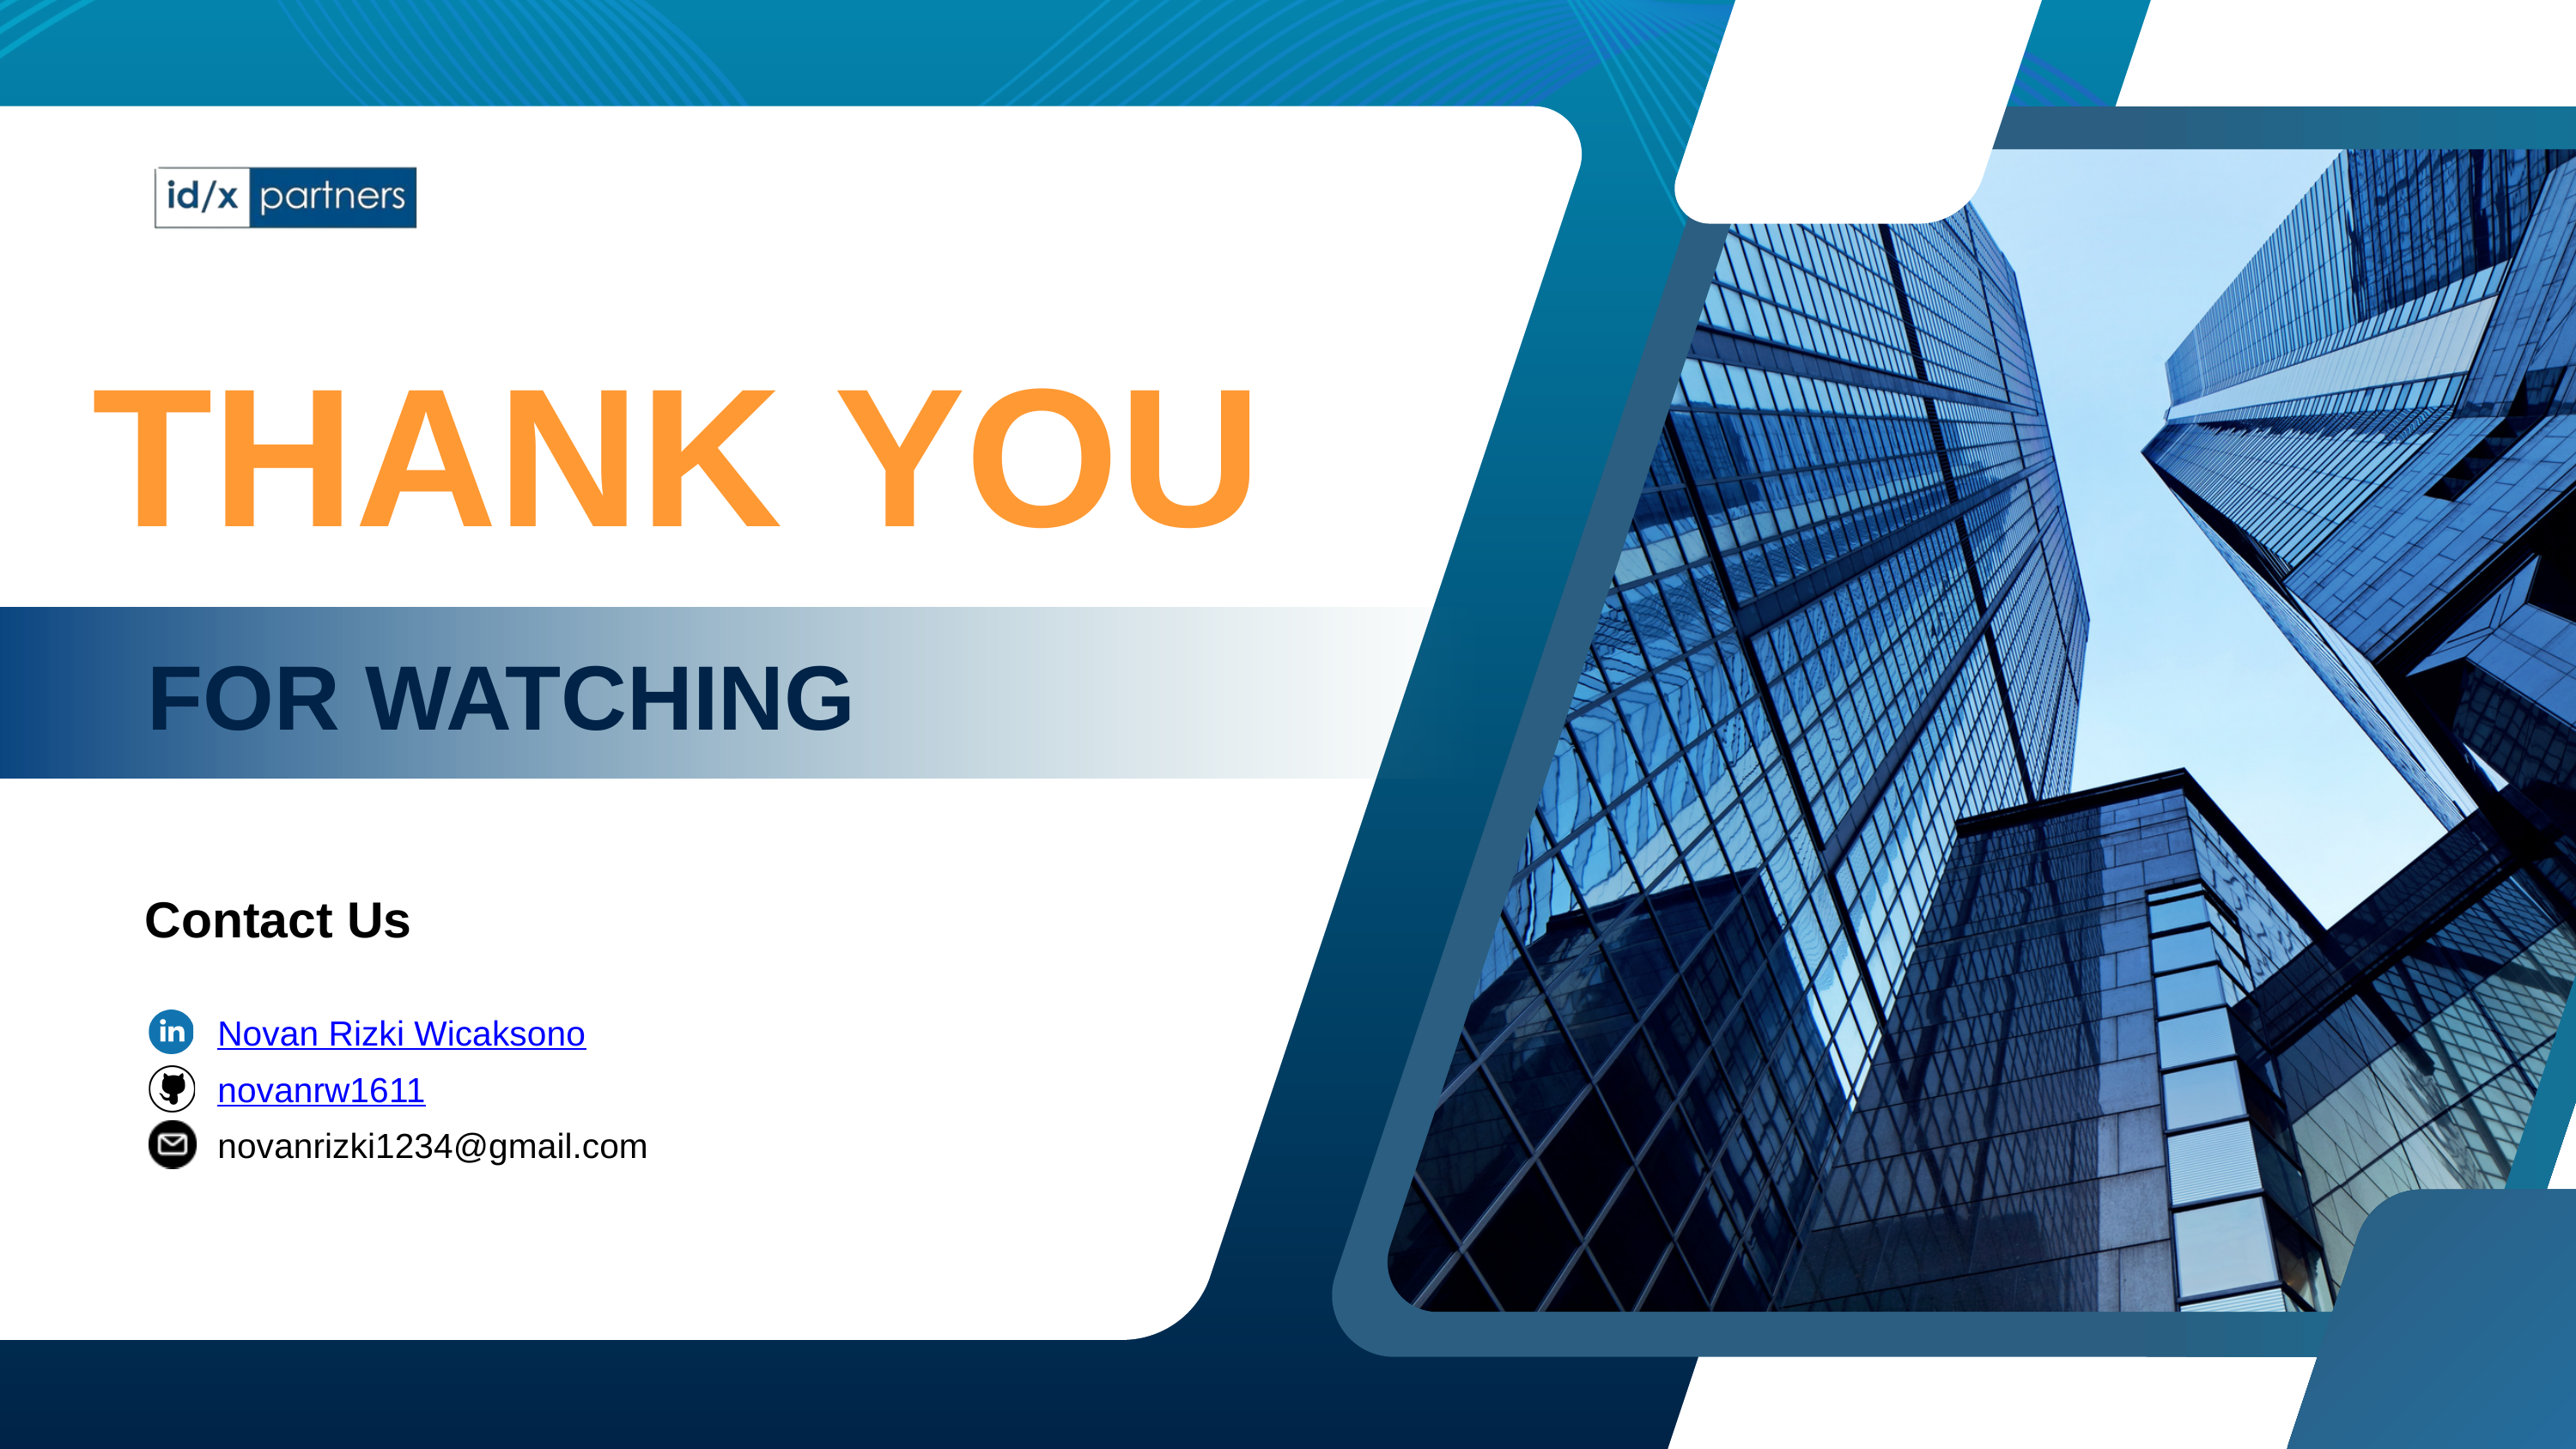

THANK YOU

FOR WATCHING
Contact Us
Novan Rizki Wicaksono

novanrw1611

novanrizki1234@gmail.com